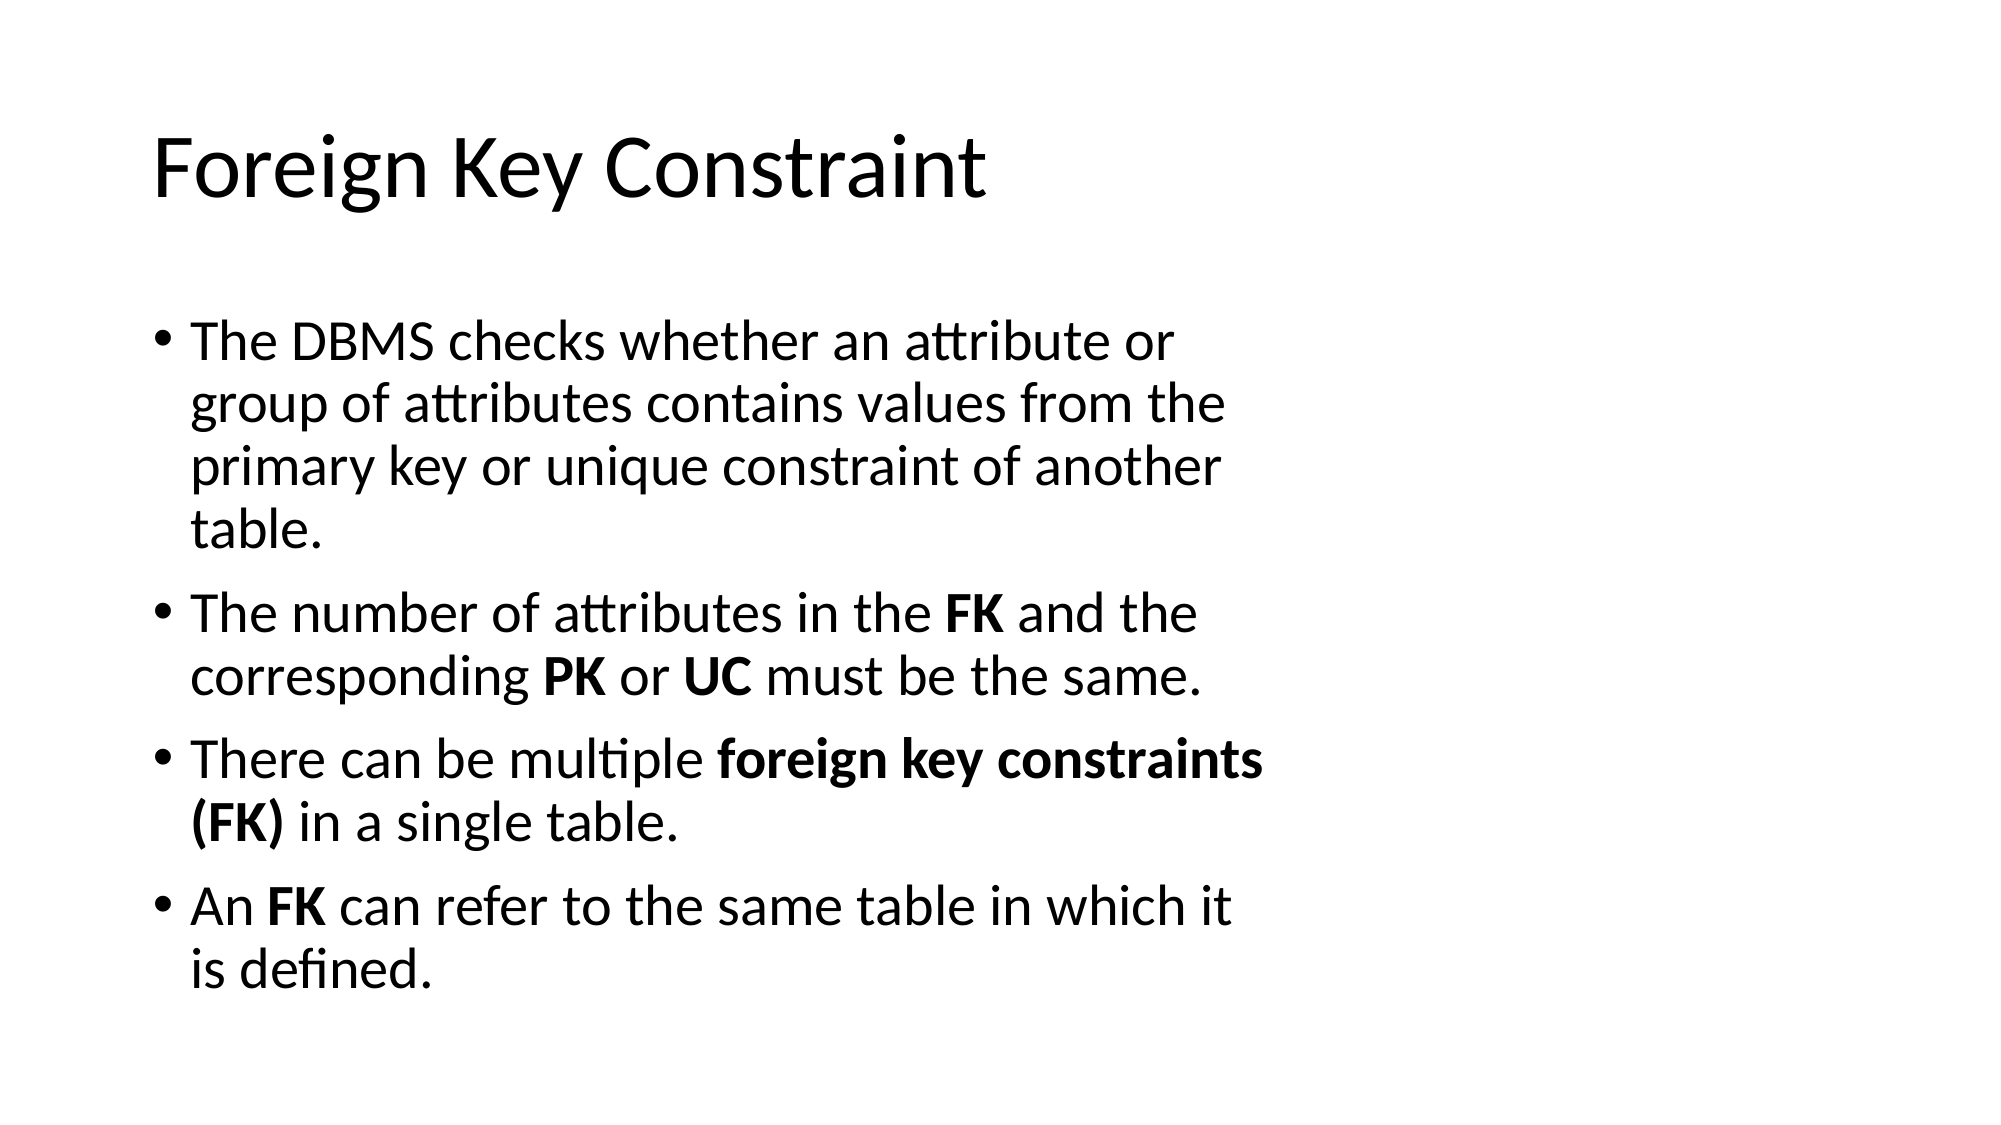

# Foreign Key Constraint
The DBMS checks whether an attribute or group of attributes contains values from the primary key or unique constraint of another table.
The number of attributes in the FK and the corresponding PK or UC must be the same.
There can be multiple foreign key constraints (FK) in a single table.
An FK can refer to the same table in which it is defined.